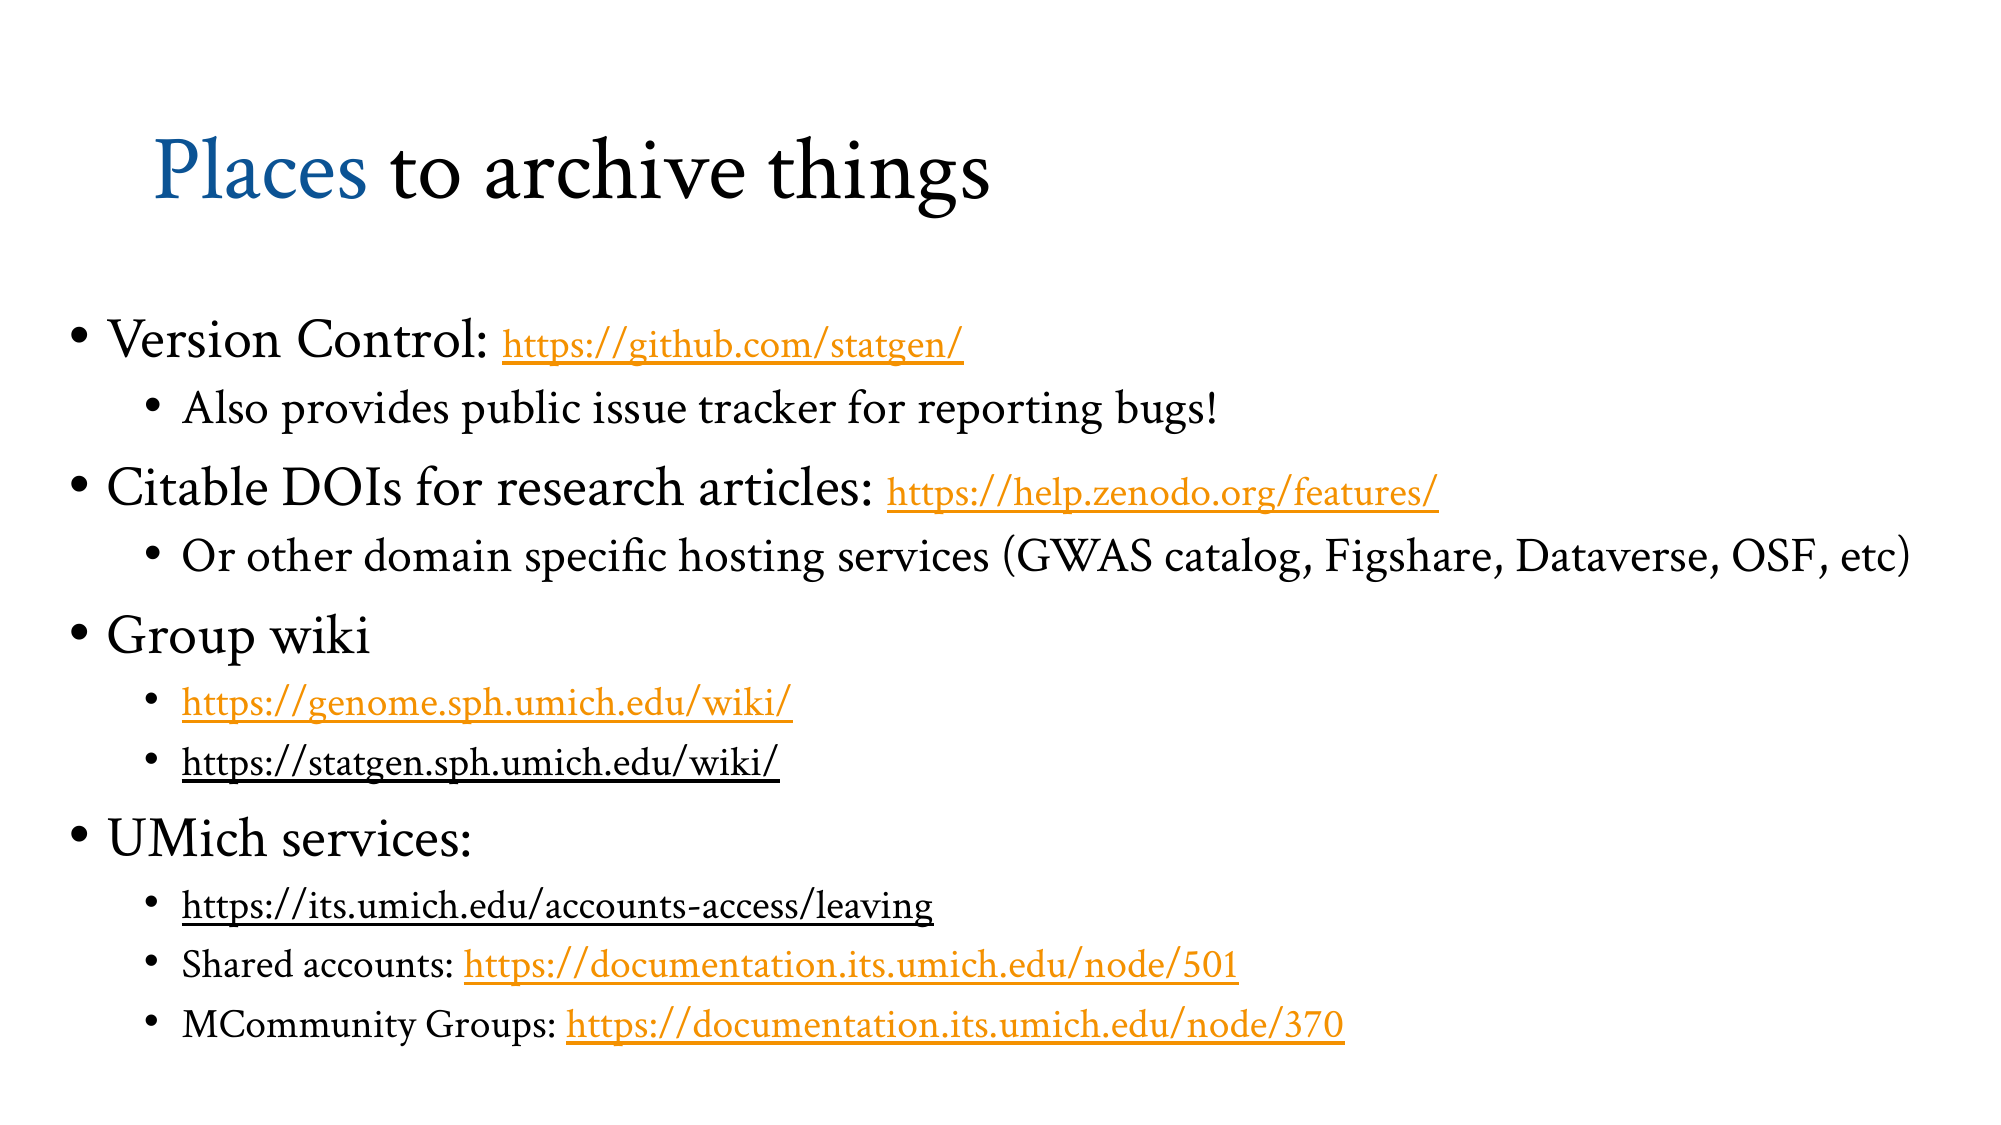

# Places to archive things
Version Control: https://github.com/statgen/
Also provides public issue tracker for reporting bugs!
Citable DOIs for research articles: https://help.zenodo.org/features/
Or other domain specific hosting services (GWAS catalog, Figshare, Dataverse, OSF, etc)
Group wiki
https://genome.sph.umich.edu/wiki/
https://statgen.sph.umich.edu/wiki/
UMich services:
https://its.umich.edu/accounts-access/leaving
Shared accounts: https://documentation.its.umich.edu/node/501
MCommunity Groups: https://documentation.its.umich.edu/node/370